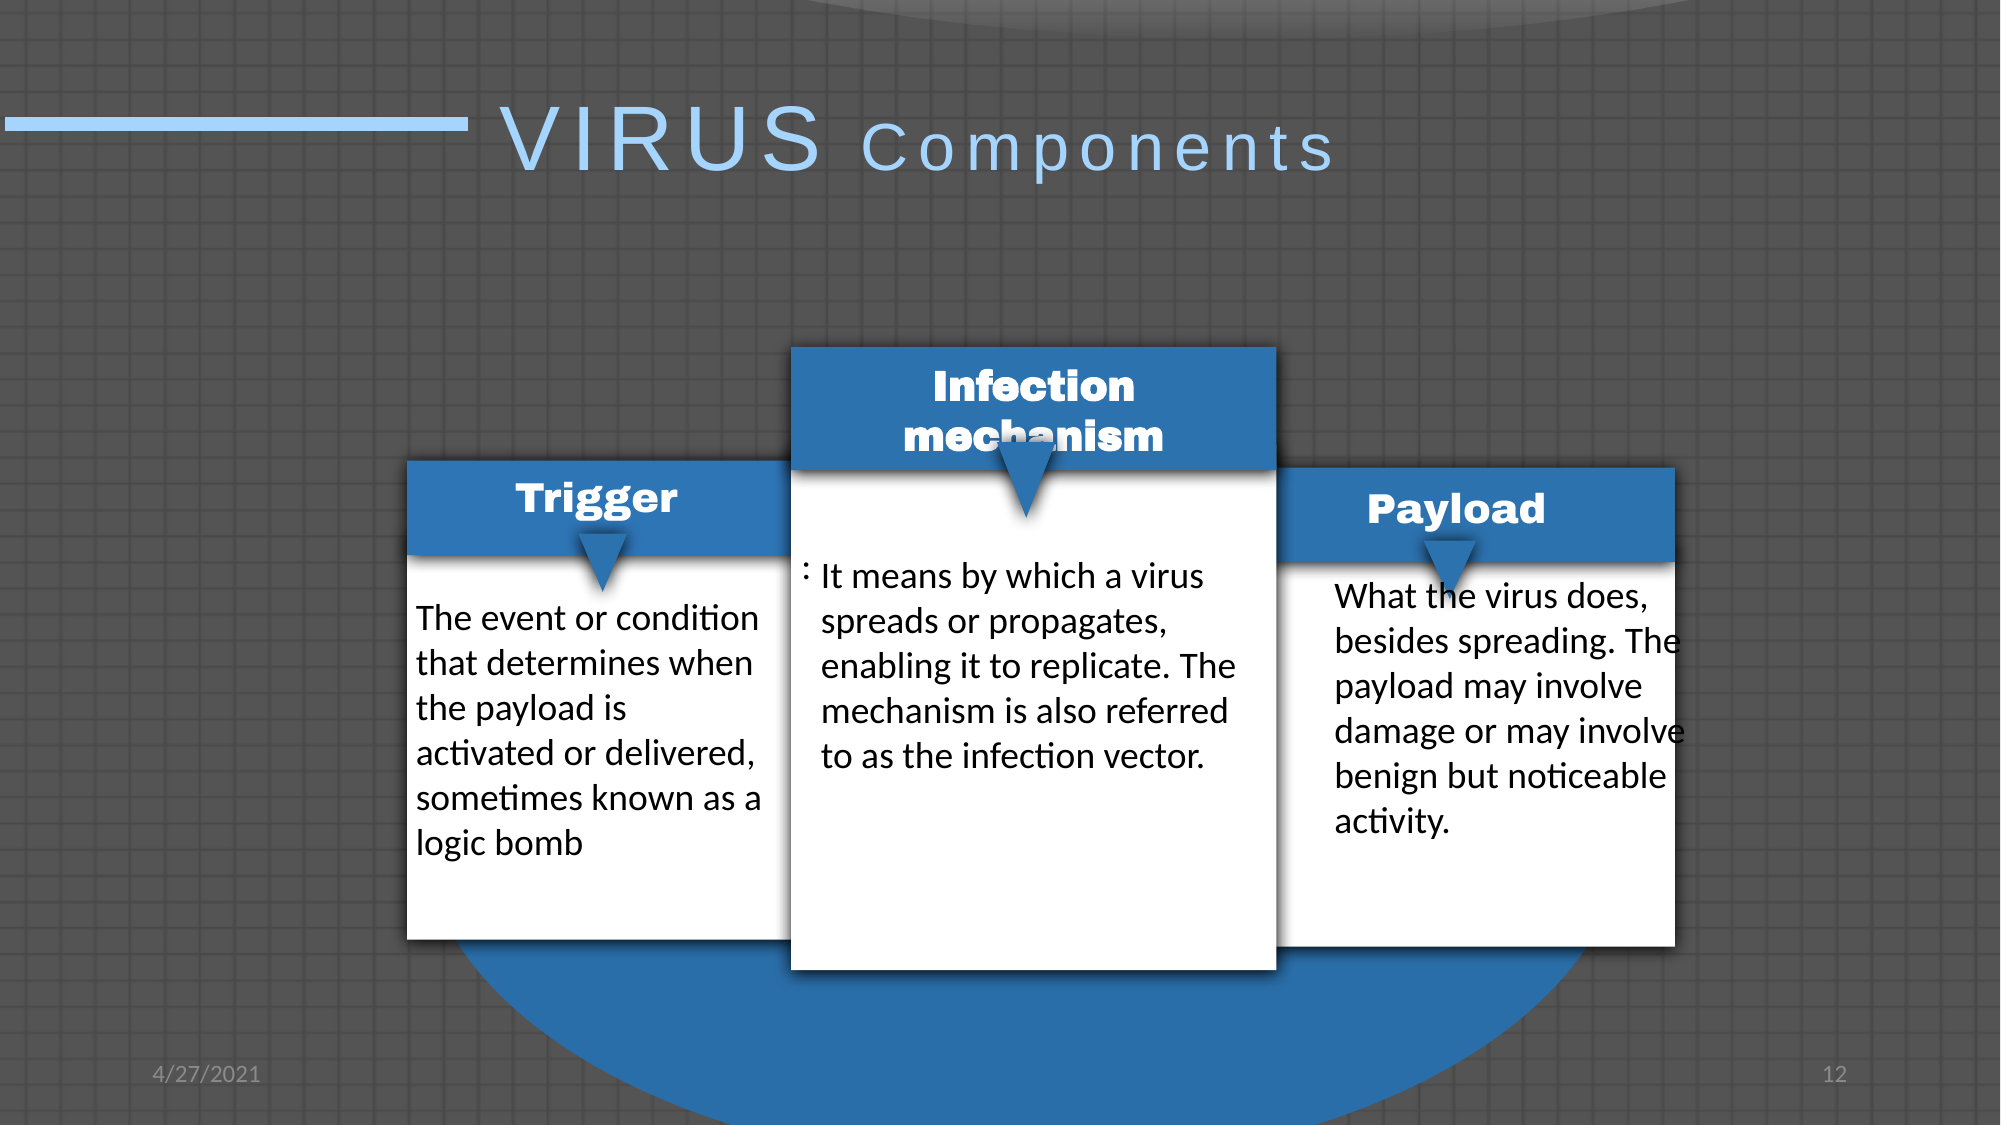

VIRUS Components

Infection mechanism

Trigger

Payload

It means by which a virus spreads or propagates, enabling it to replicate. The mechanism is also referred to as the infection vector.
:
What the virus does, besides spreading. The payload may involve damage or may involve benign but noticeable activity.
The event or condition that determines when the payload is activated or delivered, sometimes known as a logic bomb
4/27/2021
12